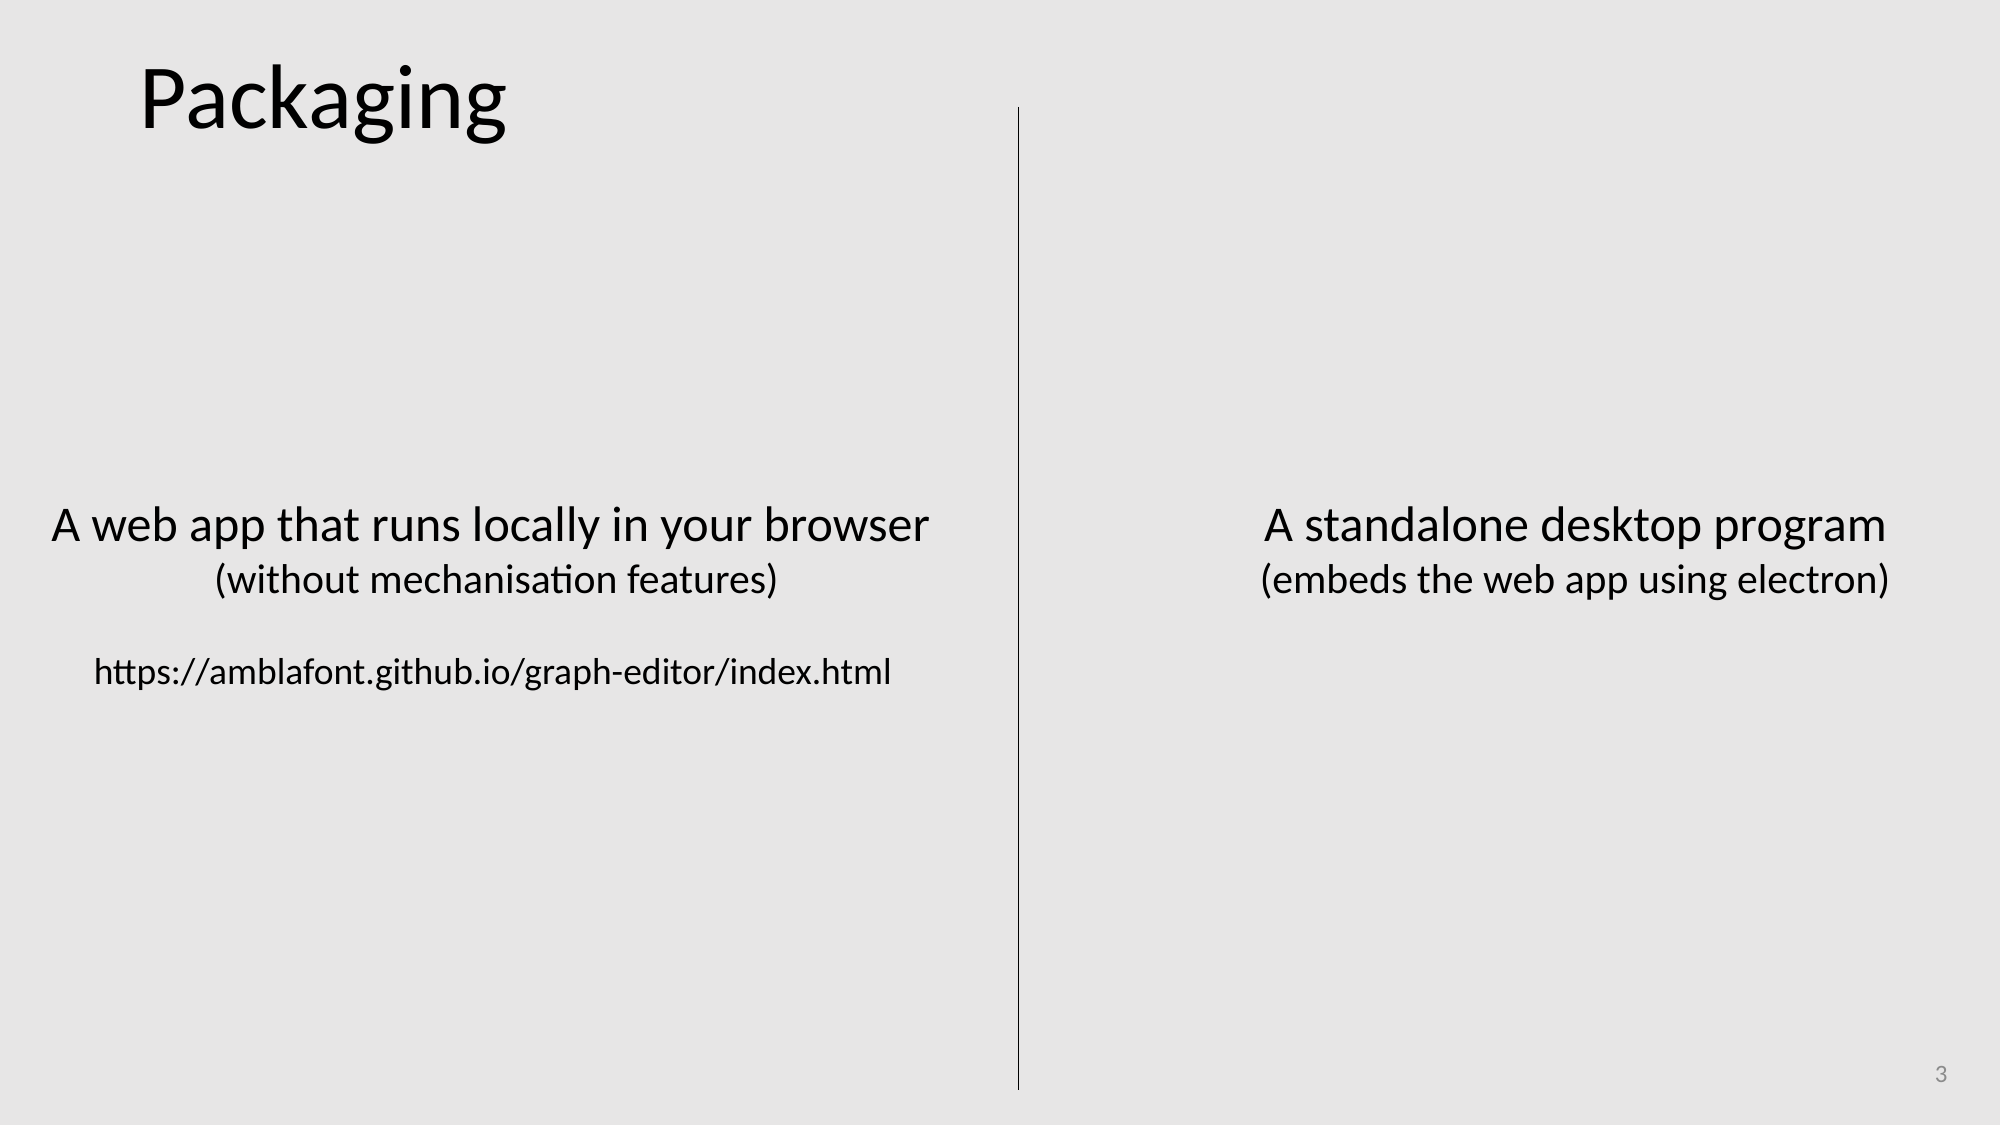

# Packaging
A web app that runs locally in your browser
(without mechanisation features)
A standalone desktop program
(embeds the web app using electron)
https://amblafont.github.io/graph-editor/index.html
3